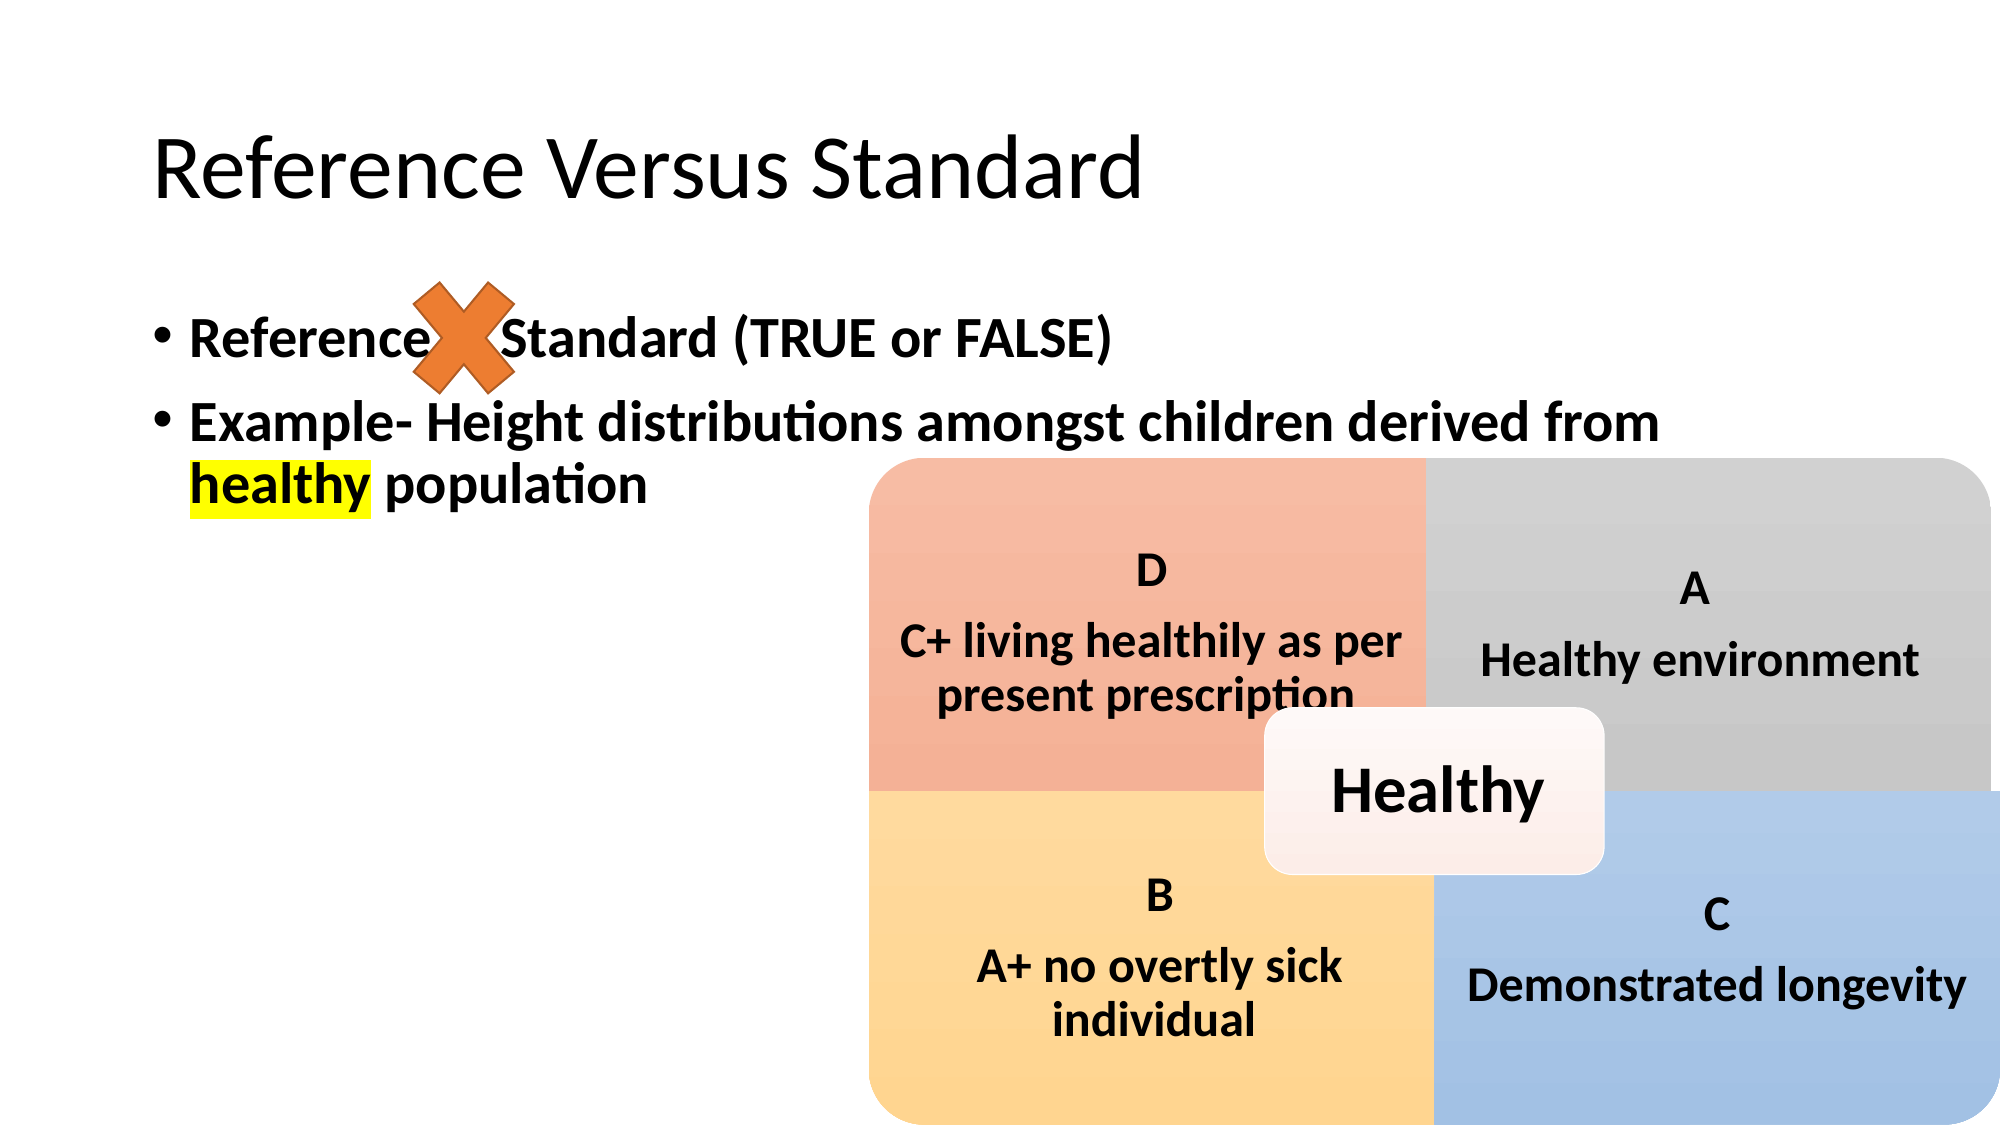

# Reference Versus Standard

Reference =  Standard (TRUE or FALSE)
Example- Height distributions amongst children derived from healthy population

D
C+ living healthily as per present prescription
A
Healthy environment
B
A+ no overtly sick individual
C
Demonstrated longevity
Healthy